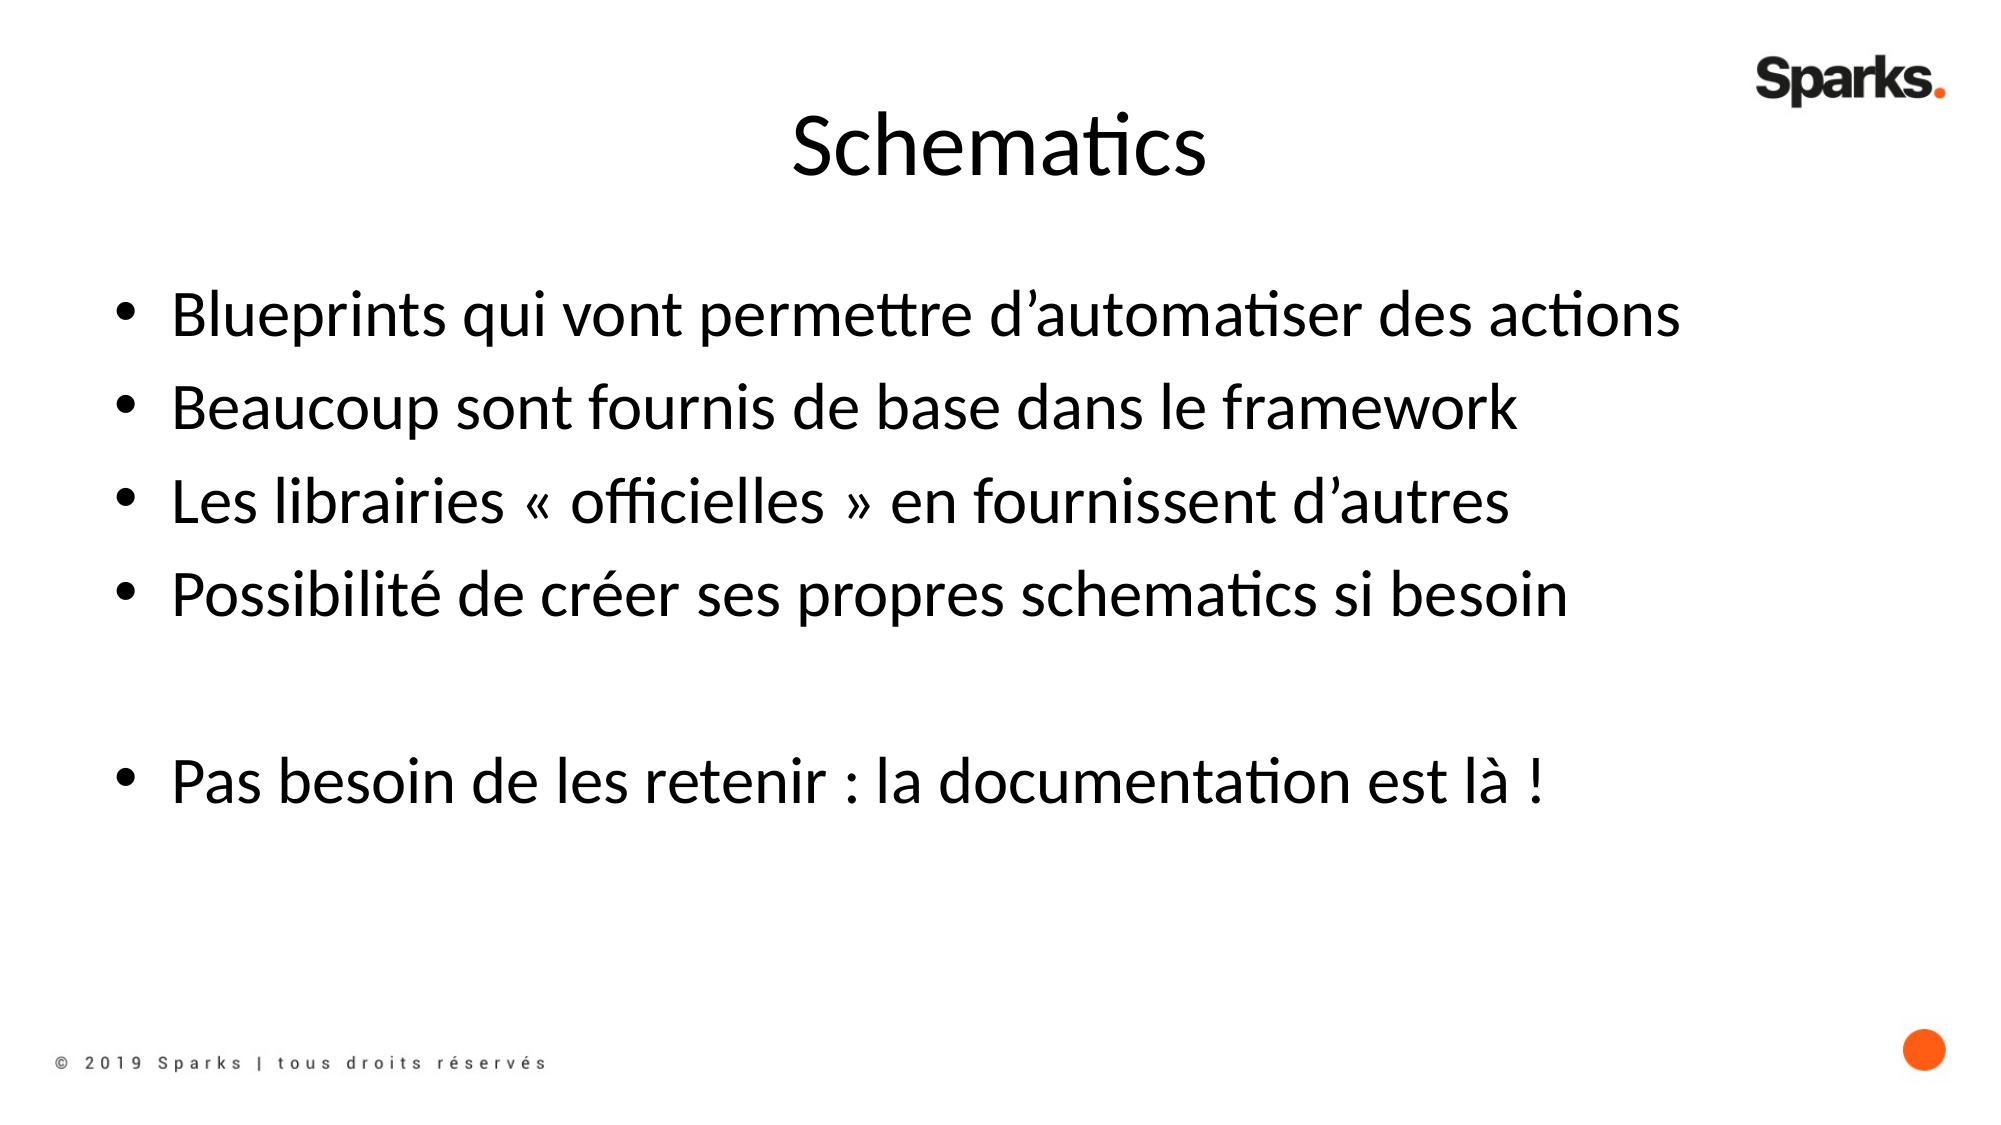

# Schematics
Blueprints qui vont permettre d’automatiser des actions
Beaucoup sont fournis de base dans le framework
Les librairies « officielles » en fournissent d’autres
Possibilité de créer ses propres schematics si besoin

Pas besoin de les retenir : la documentation est là !